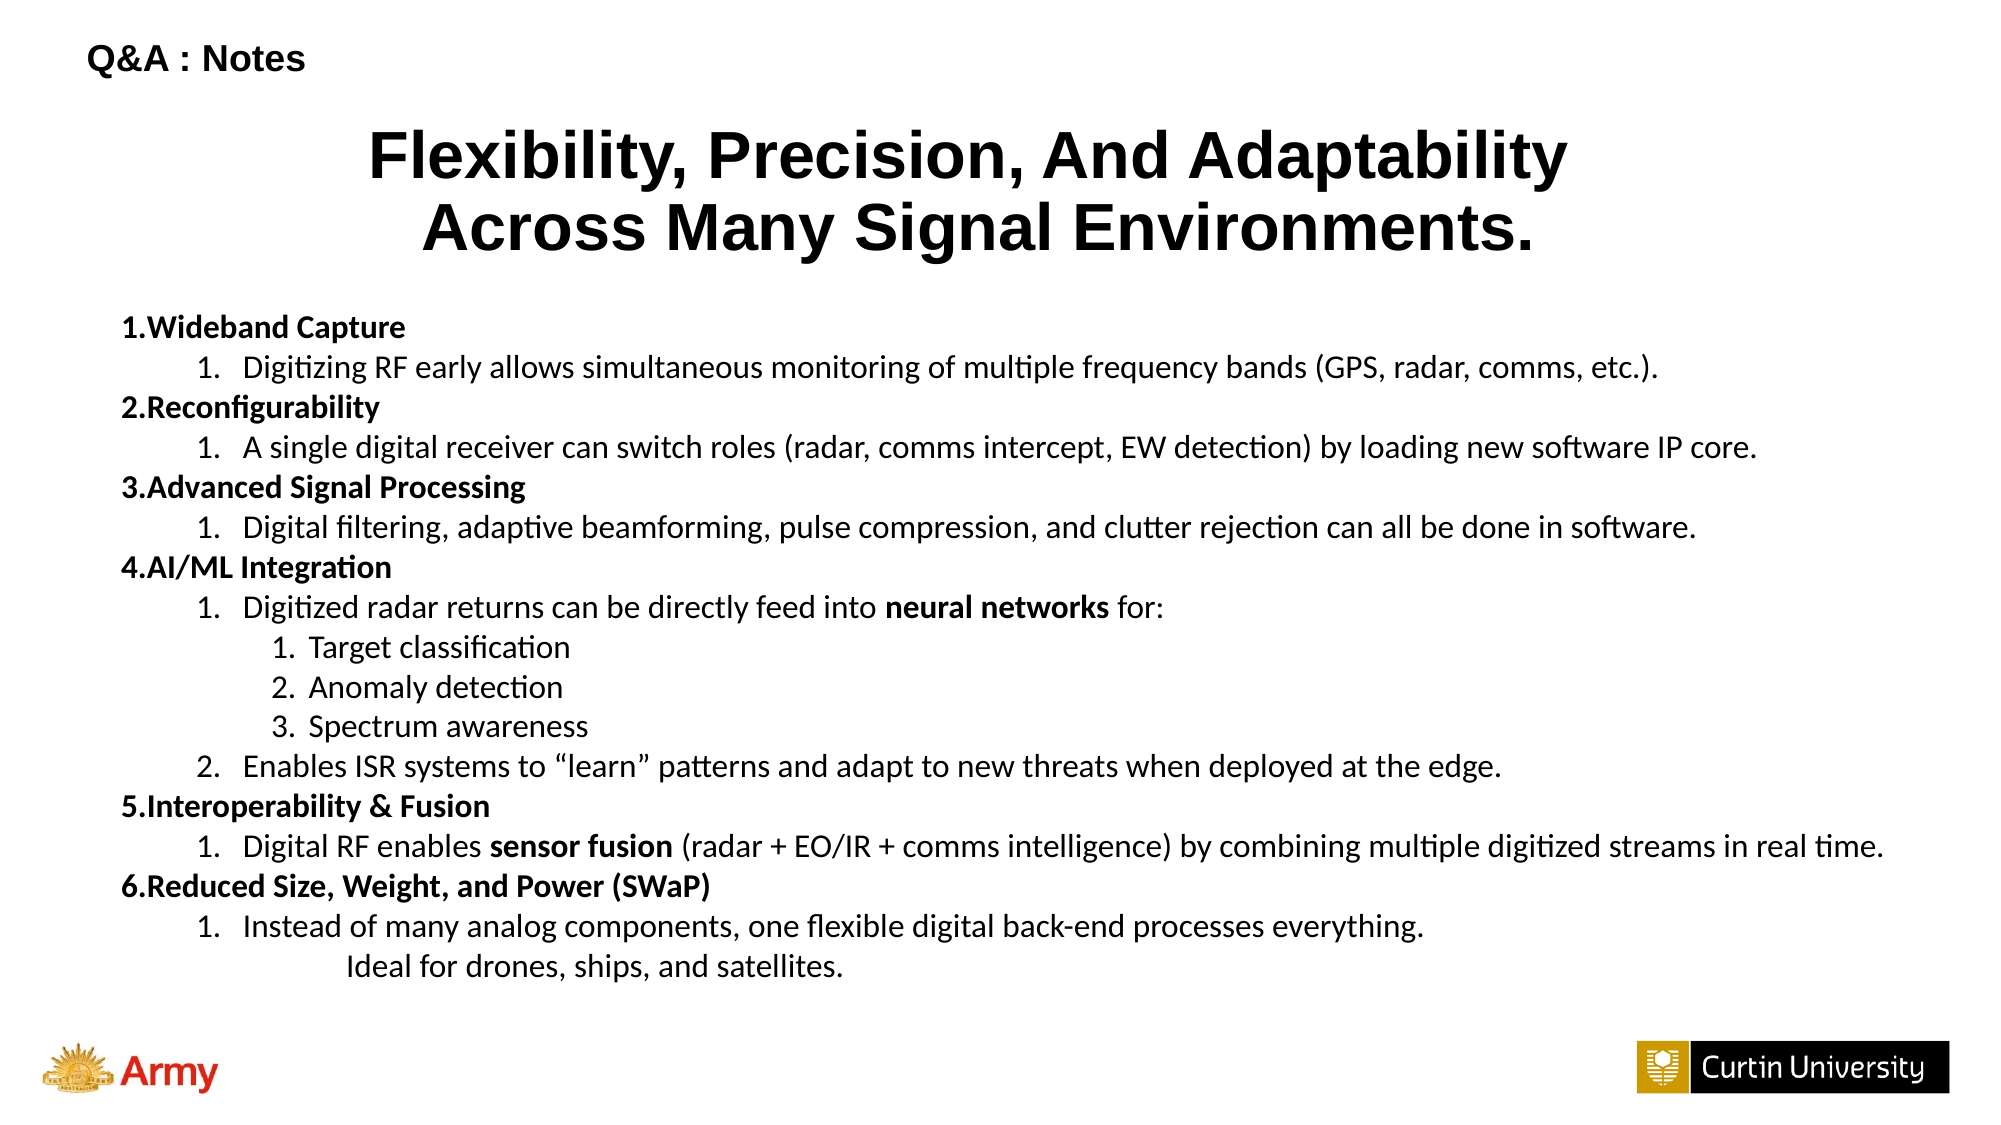

Q&A : Notes
# Flexibility, Precision, And Adaptability Across Many Signal Environments.
Wideband Capture
Digitizing RF early allows simultaneous monitoring of multiple frequency bands (GPS, radar, comms, etc.).
Reconfigurability
A single digital receiver can switch roles (radar, comms intercept, EW detection) by loading new software IP core.
Advanced Signal Processing
Digital filtering, adaptive beamforming, pulse compression, and clutter rejection can all be done in software.
AI/ML Integration
Digitized radar returns can be directly feed into neural networks for:
Target classification
Anomaly detection
Spectrum awareness
Enables ISR systems to “learn” patterns and adapt to new threats when deployed at the edge.
Interoperability & Fusion
Digital RF enables sensor fusion (radar + EO/IR + comms intelligence) by combining multiple digitized streams in real time.
Reduced Size, Weight, and Power (SWaP)
Instead of many analog components, one flexible digital back-end processes everything.
	Ideal for drones, ships, and satellites.